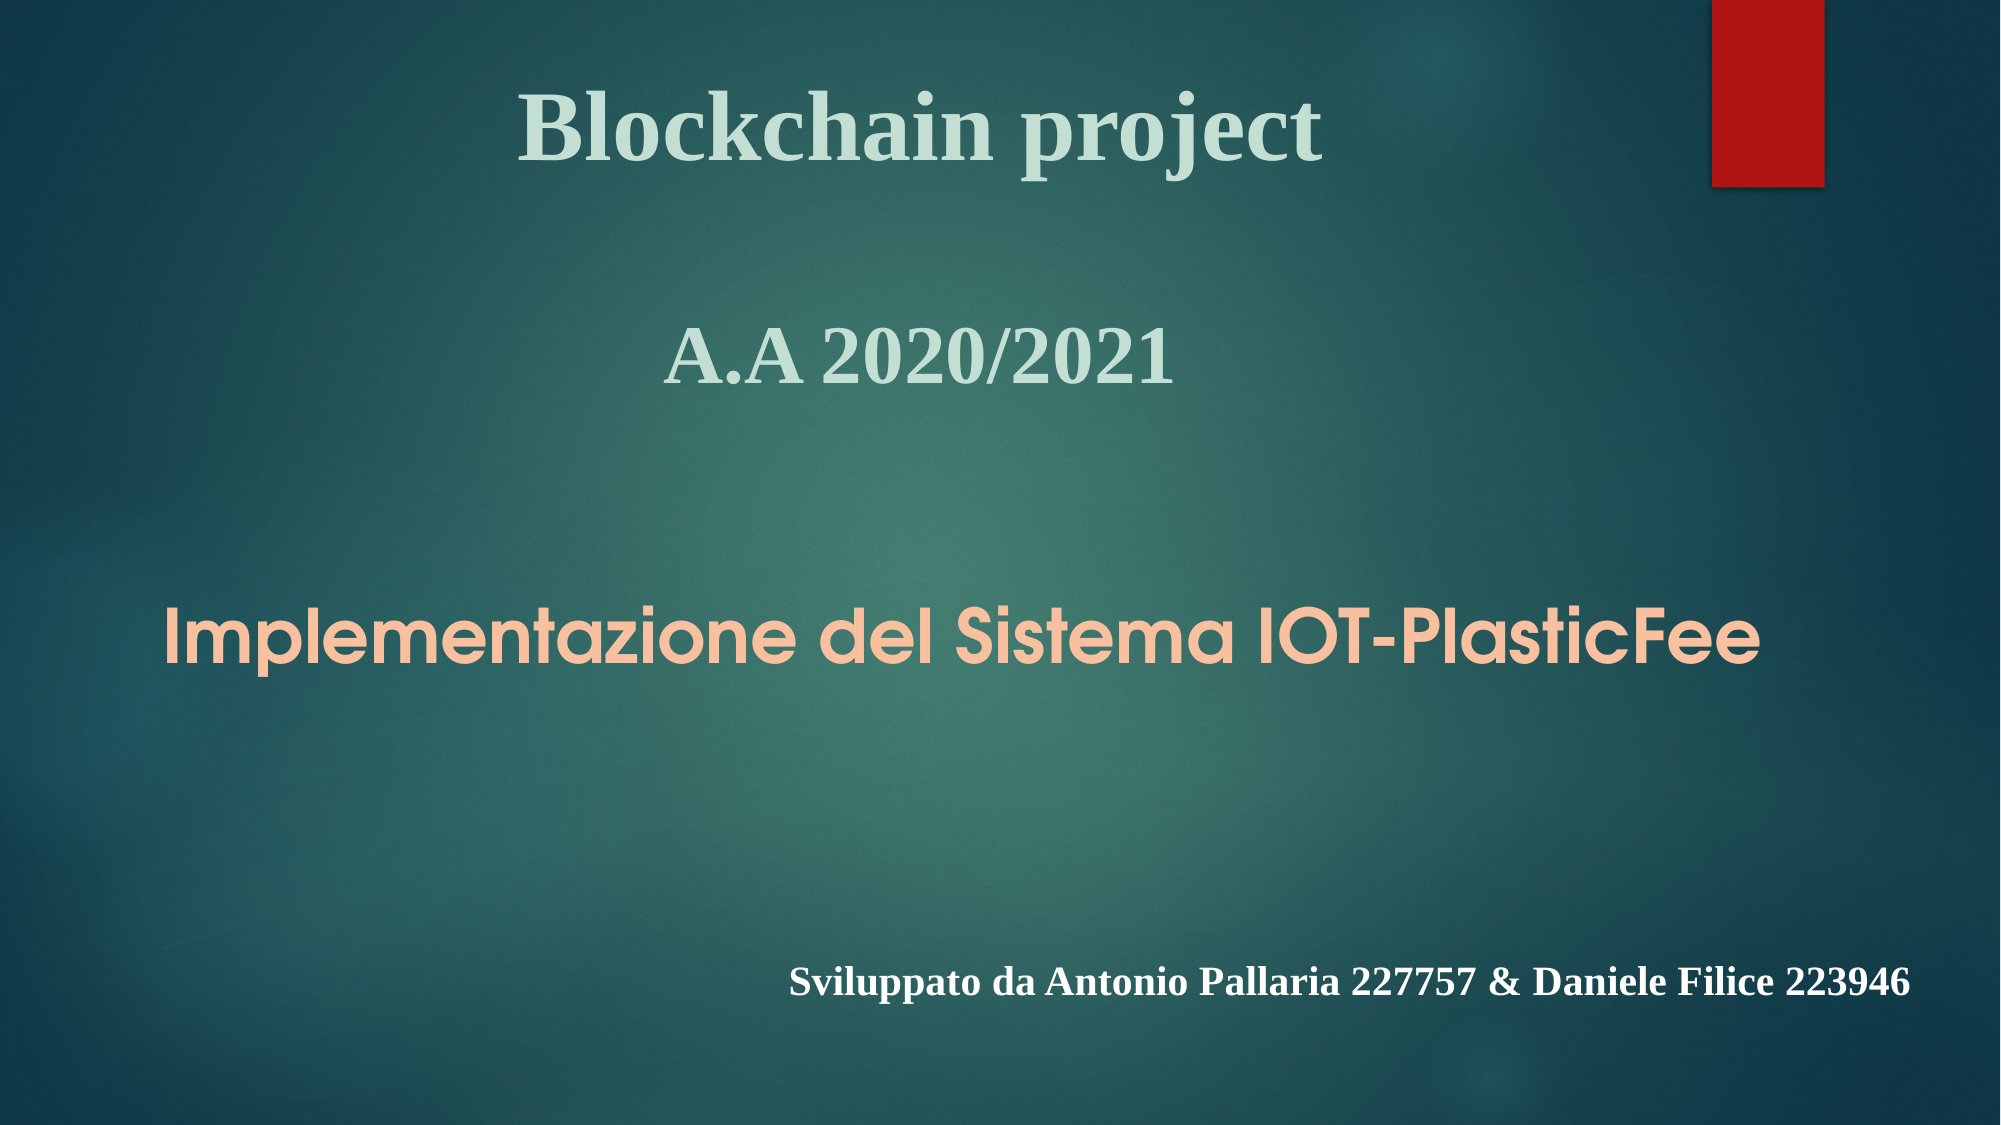

Blockchain project

A.A 2020/2021

Implementazione del Sistema IOT-PlasticFee
Sviluppato da Antonio Pallaria 227757 & Daniele Filice 223946